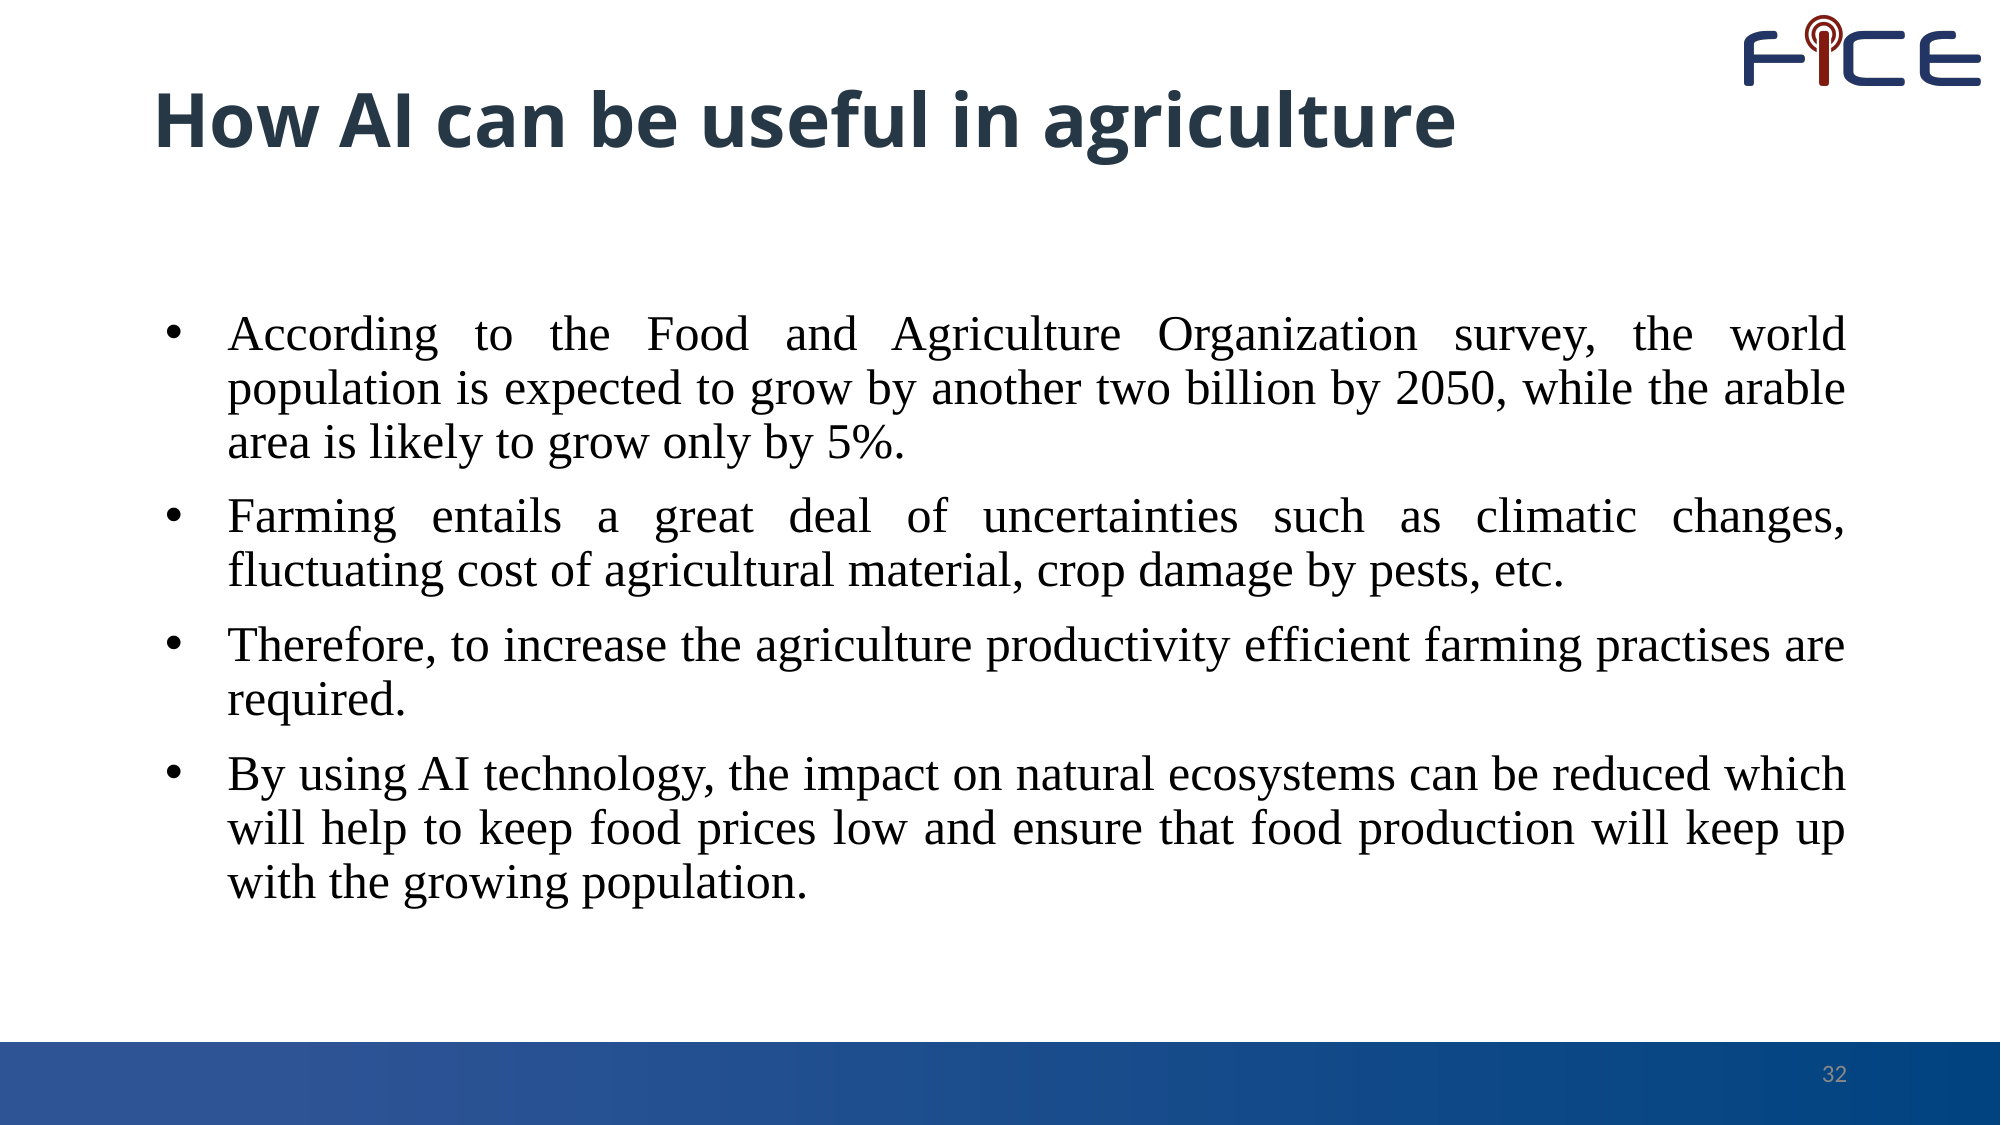

# How AI can be useful in agriculture
According to the Food and Agriculture Organization survey, the world population is expected to grow by another two billion by 2050, while the arable area is likely to grow only by 5%.
Farming entails a great deal of uncertainties such as climatic changes, fluctuating cost of agricultural material, crop damage by pests, etc.
Therefore, to increase the agriculture productivity efficient farming practises are required.
By using AI technology, the impact on natural ecosystems can be reduced which will help to keep food prices low and ensure that food production will keep up with the growing population.

32